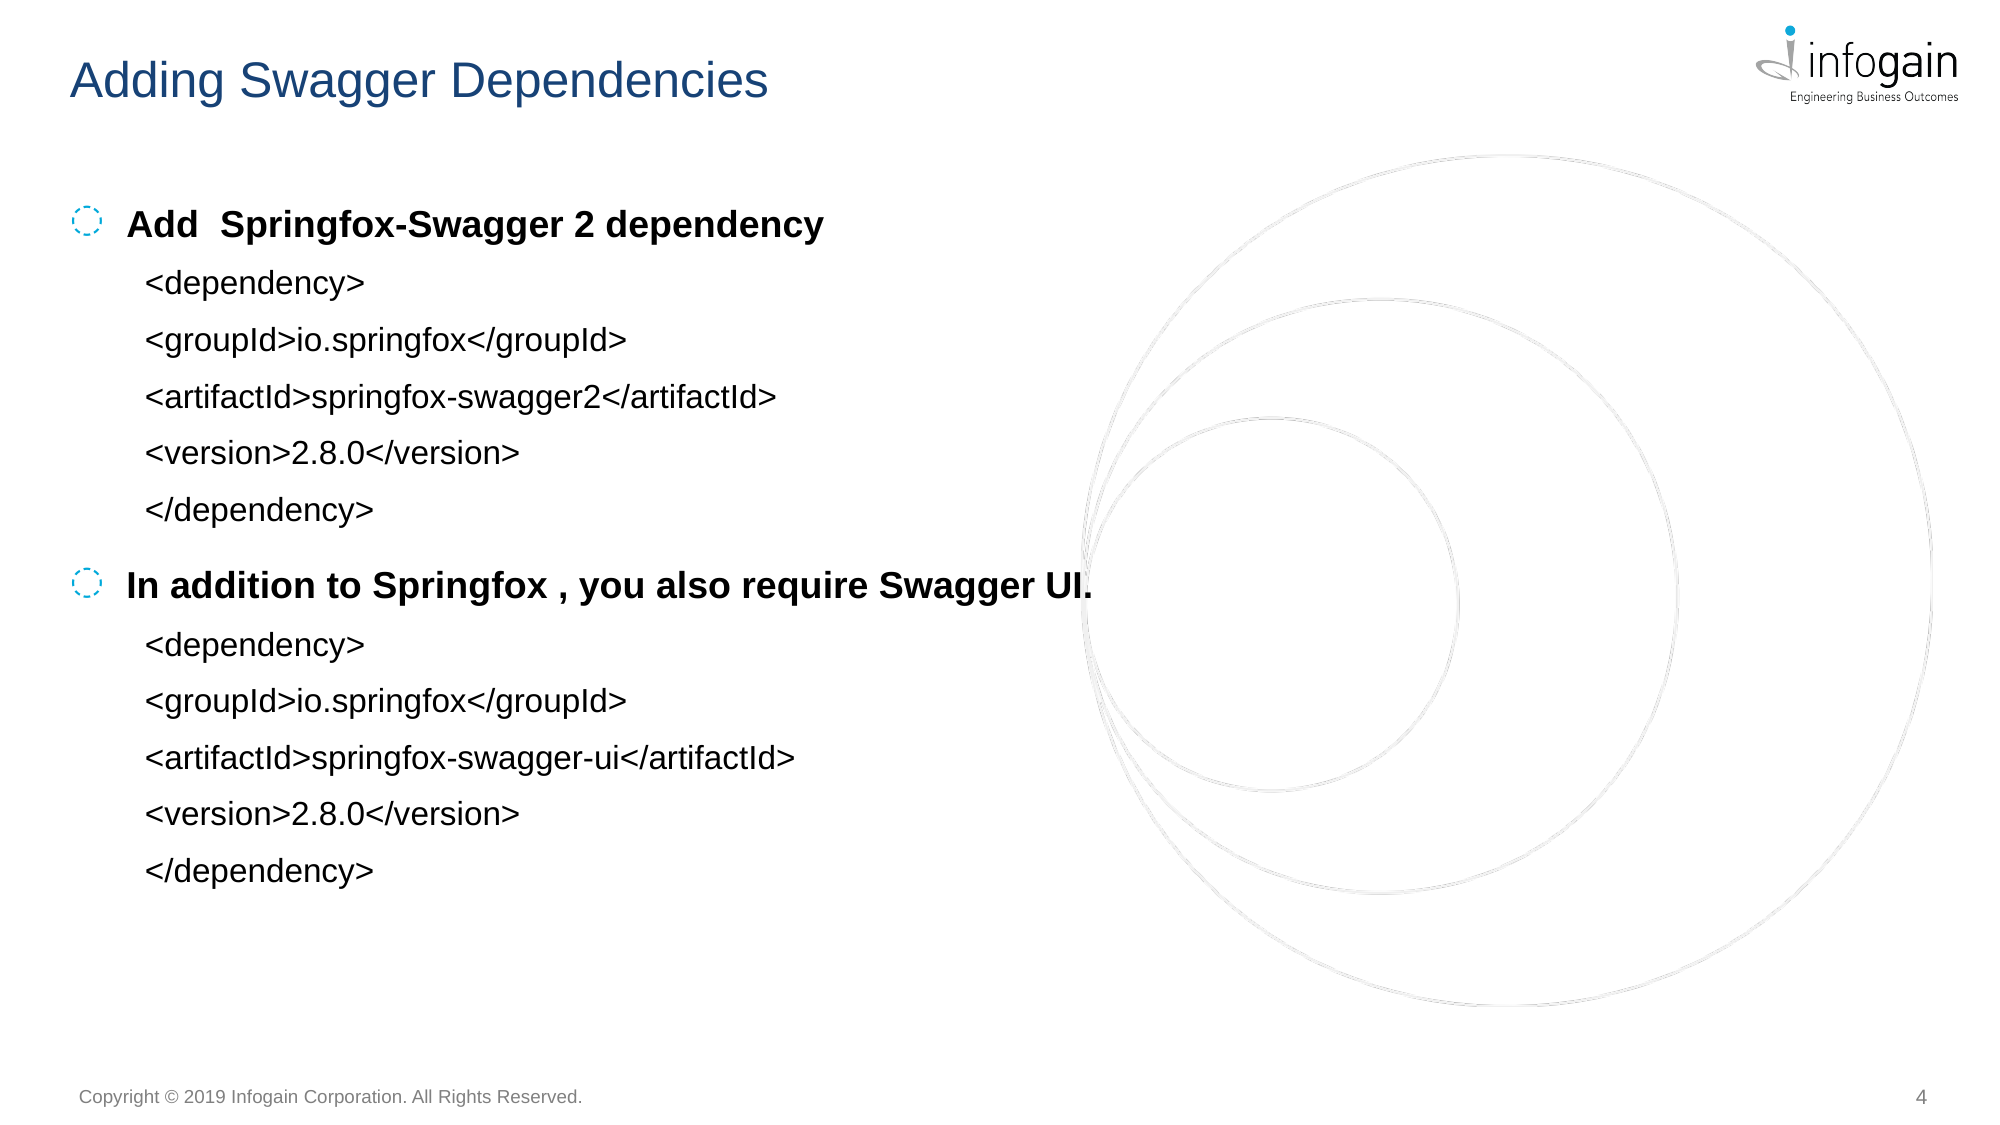

Adding Swagger Dependencies
Add  Springfox-Swagger 2 dependency
<dependency>
<groupId>io.springfox</groupId>
<artifactId>springfox-swagger2</artifactId>
<version>2.8.0</version>
</dependency>
In addition to Springfox , you also require Swagger UI.
<dependency>
<groupId>io.springfox</groupId>
<artifactId>springfox-swagger-ui</artifactId>
<version>2.8.0</version>
</dependency>